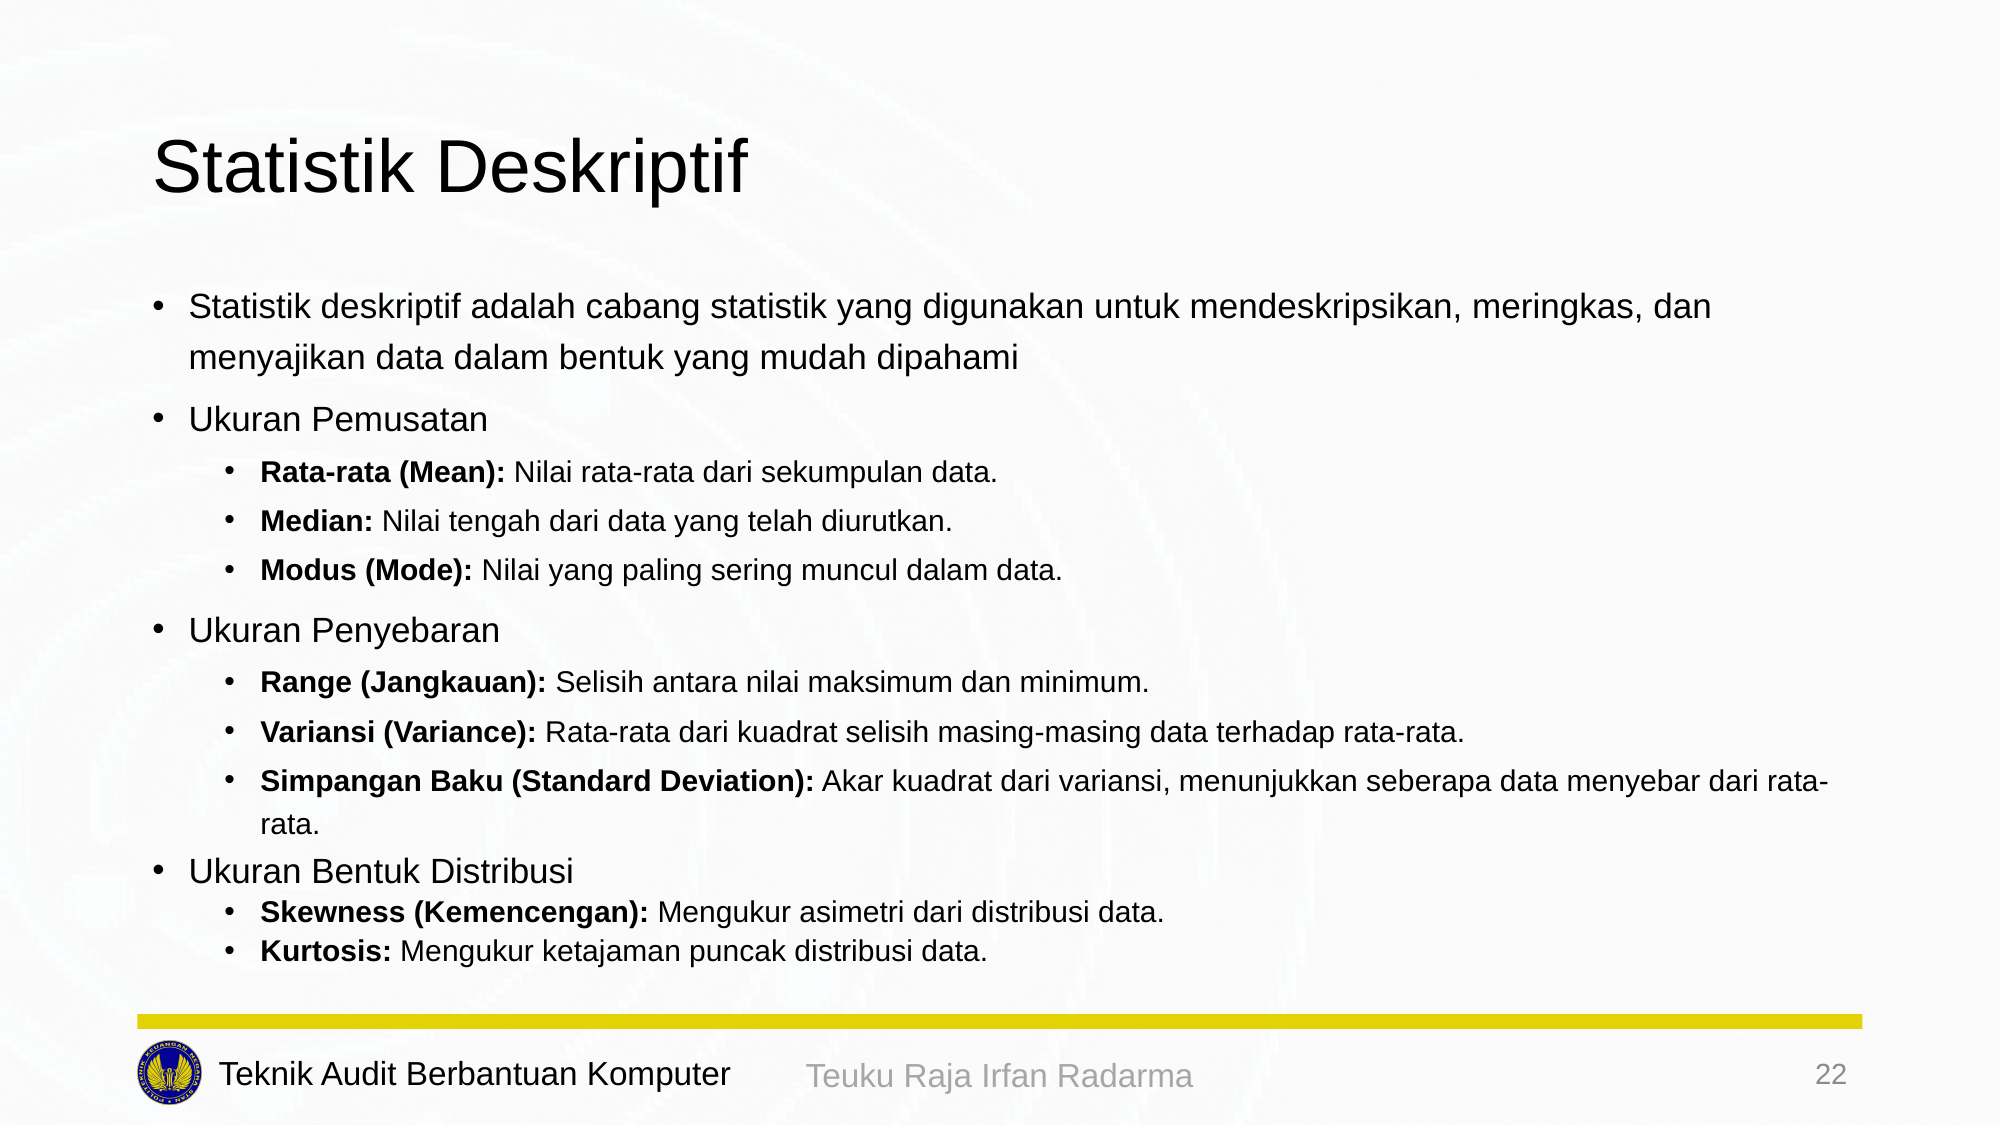

# Statistik Deskriptif
Statistik deskriptif adalah cabang statistik yang digunakan untuk mendeskripsikan, meringkas, dan menyajikan data dalam bentuk yang mudah dipahami
Ukuran Pemusatan
Rata-rata (Mean): Nilai rata-rata dari sekumpulan data.
Median: Nilai tengah dari data yang telah diurutkan.
Modus (Mode): Nilai yang paling sering muncul dalam data.
Ukuran Penyebaran
Range (Jangkauan): Selisih antara nilai maksimum dan minimum.
Variansi (Variance): Rata-rata dari kuadrat selisih masing-masing data terhadap rata-rata.
Simpangan Baku (Standard Deviation): Akar kuadrat dari variansi, menunjukkan seberapa data menyebar dari rata-rata.
Ukuran Bentuk Distribusi
Skewness (Kemencengan): Mengukur asimetri dari distribusi data.
Kurtosis: Mengukur ketajaman puncak distribusi data.

22